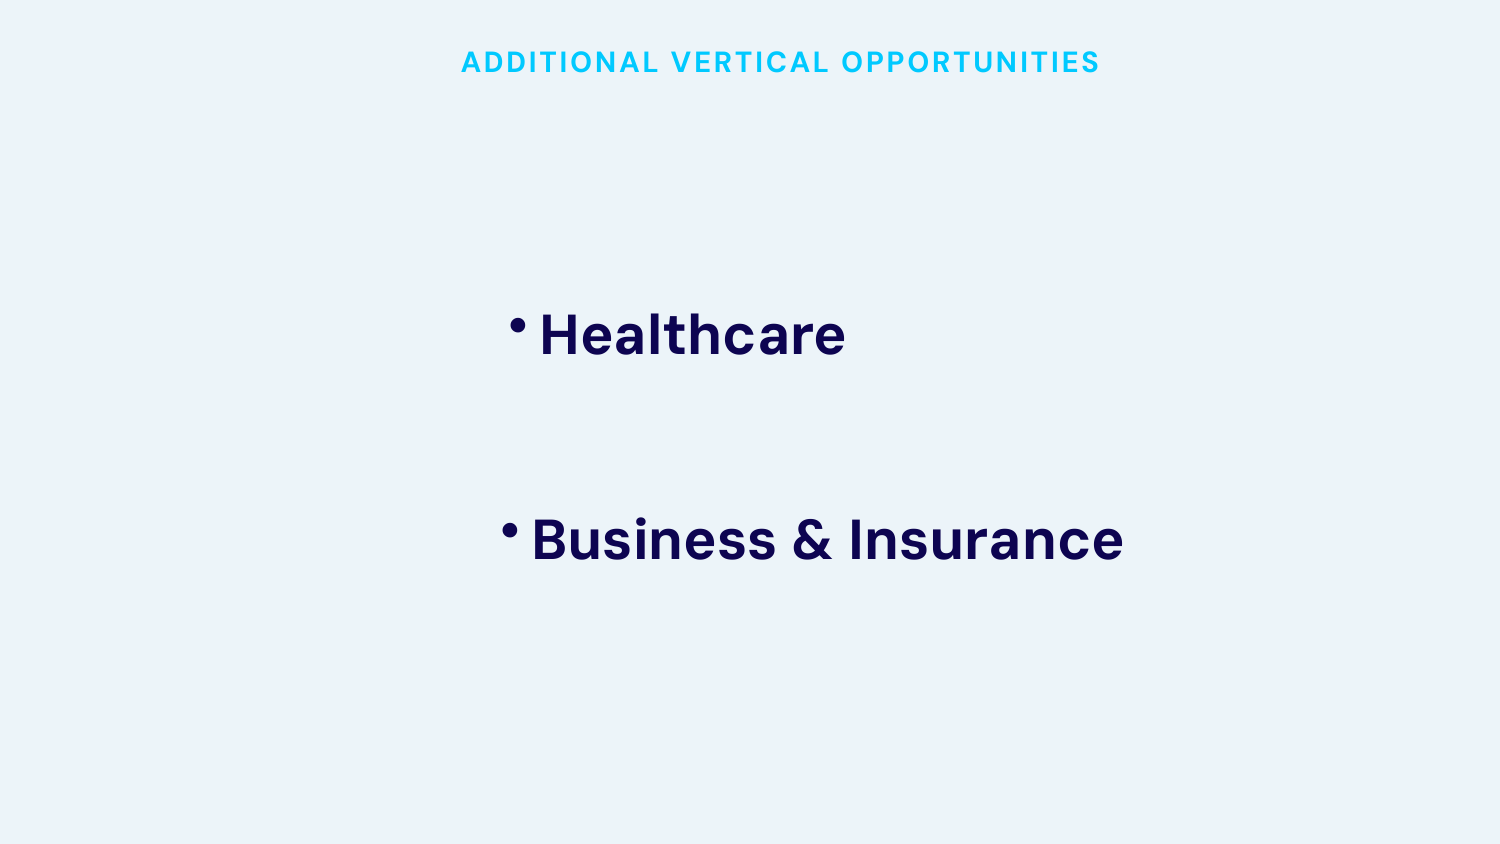

ADDITIONAL VERTICAL OPPORTUNITIES
Healthcare
Business & Insurance